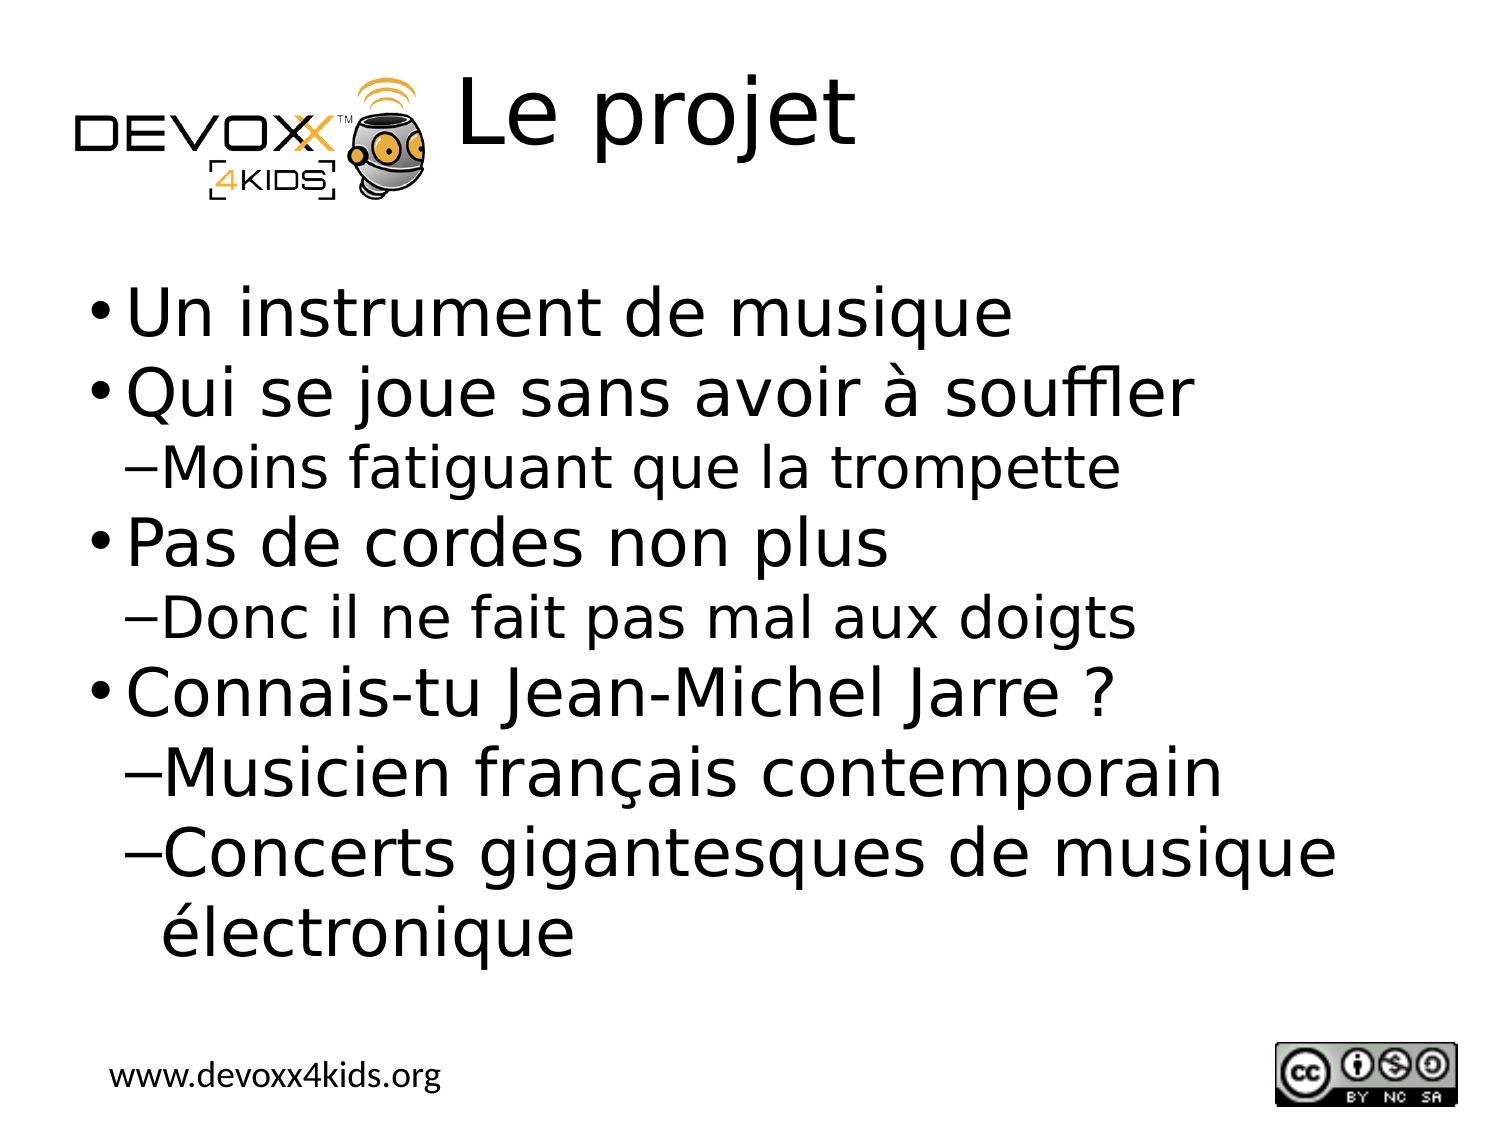

Le projet
Un instrument de musique
Qui se joue sans avoir à souffler
Moins fatiguant que la trompette
Pas de cordes non plus
Donc il ne fait pas mal aux doigts
Connais-tu Jean-Michel Jarre ?
Musicien français contemporain
Concerts gigantesques de musique électronique